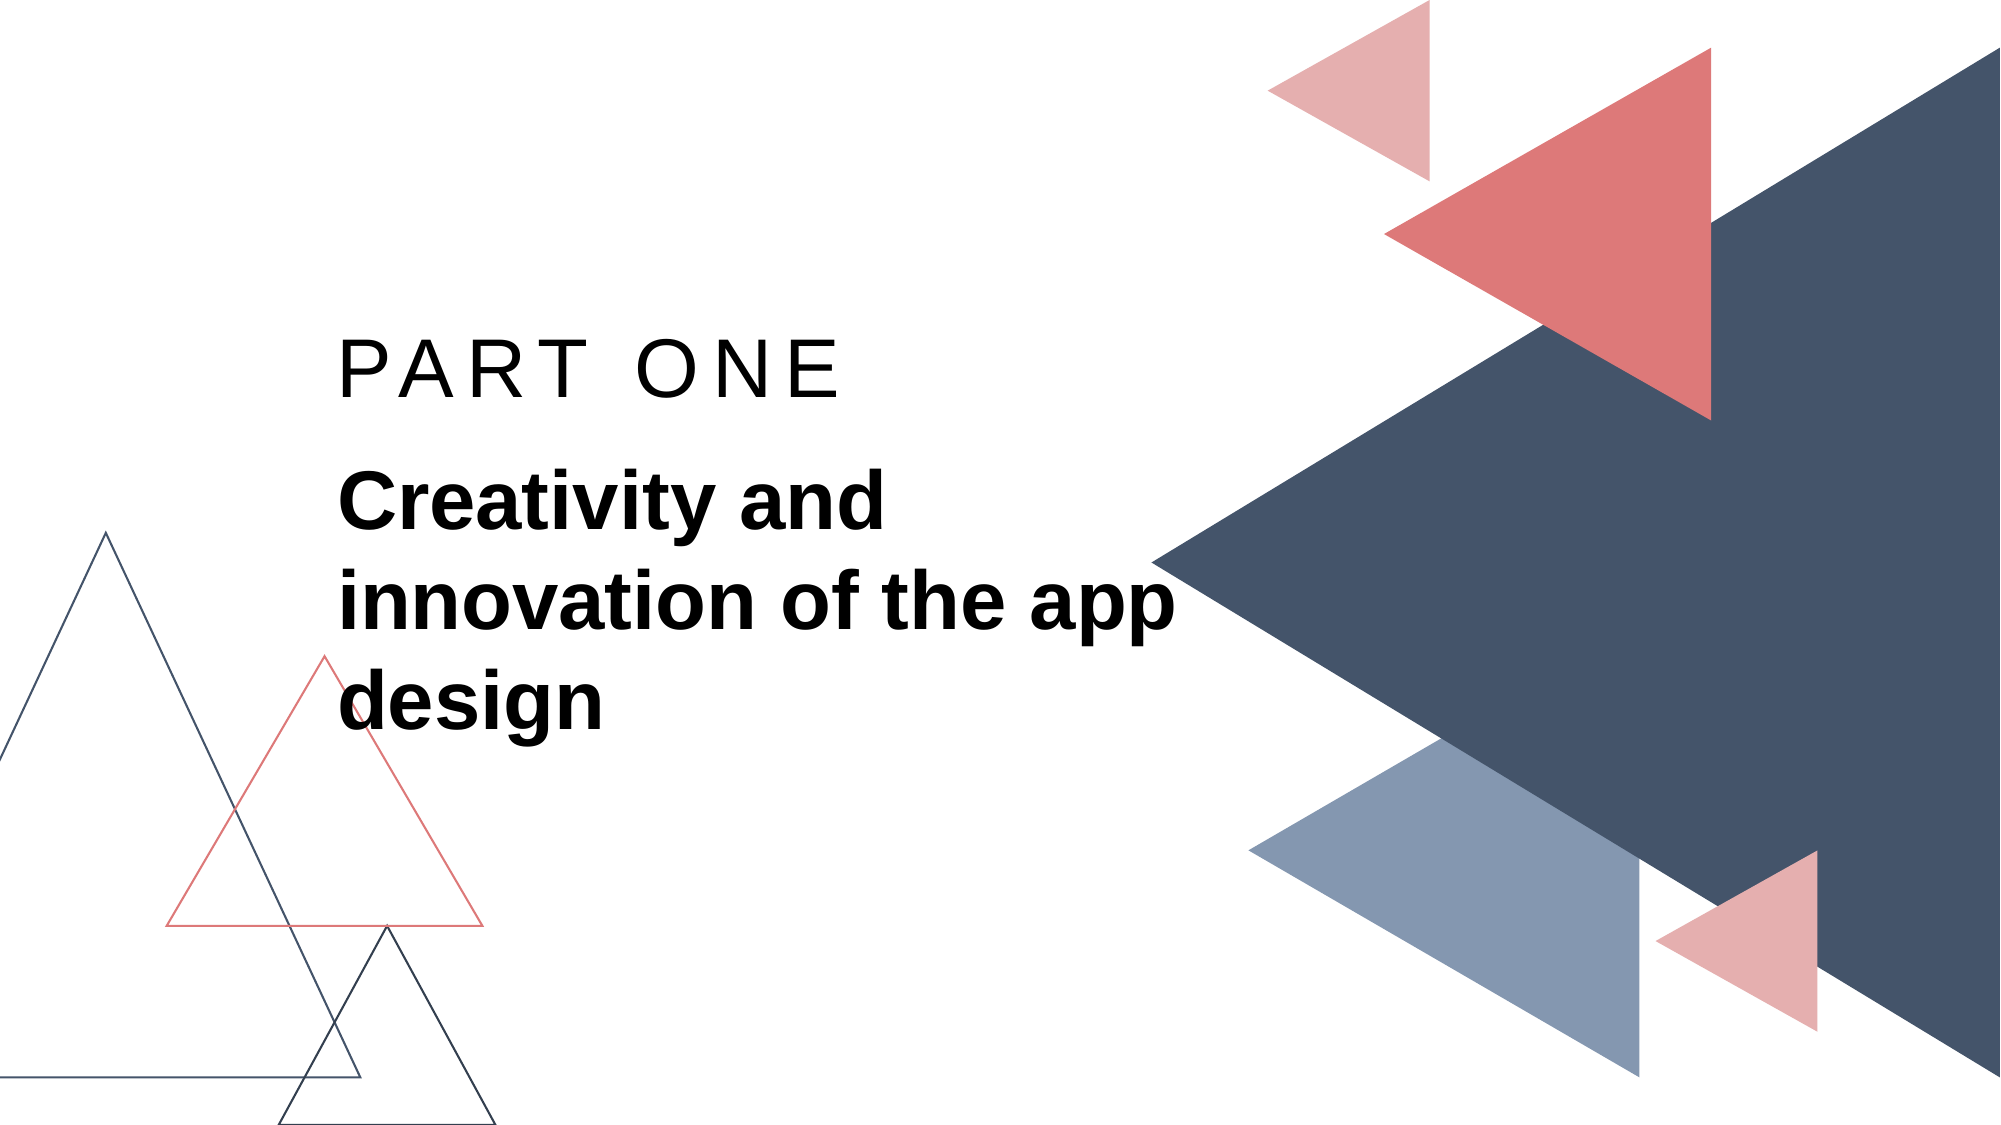

PART ONE
Creativity and innovation of the app design